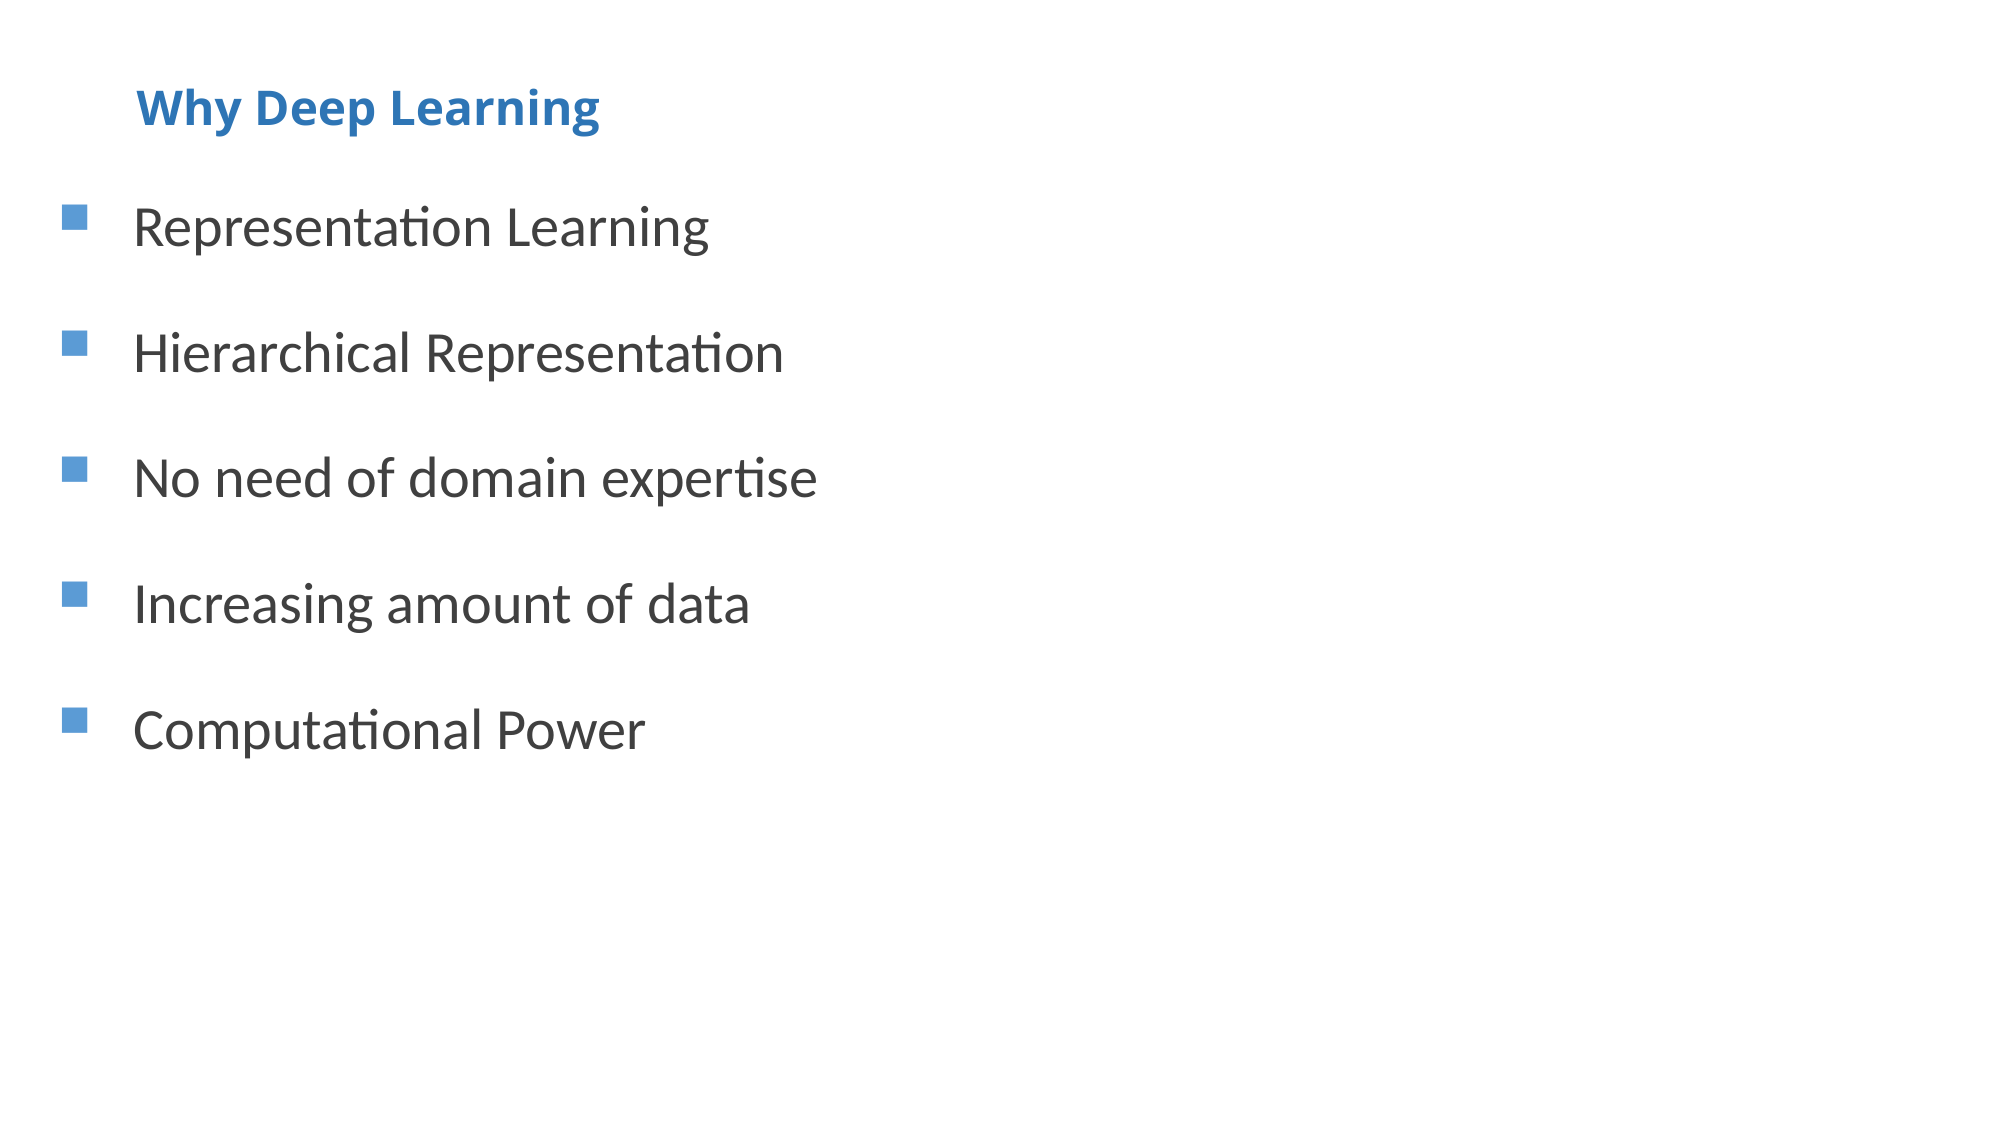

# Why Deep Learning
Representation Learning
Hierarchical Representation
No need of domain expertise
Increasing amount of data
Computational Power